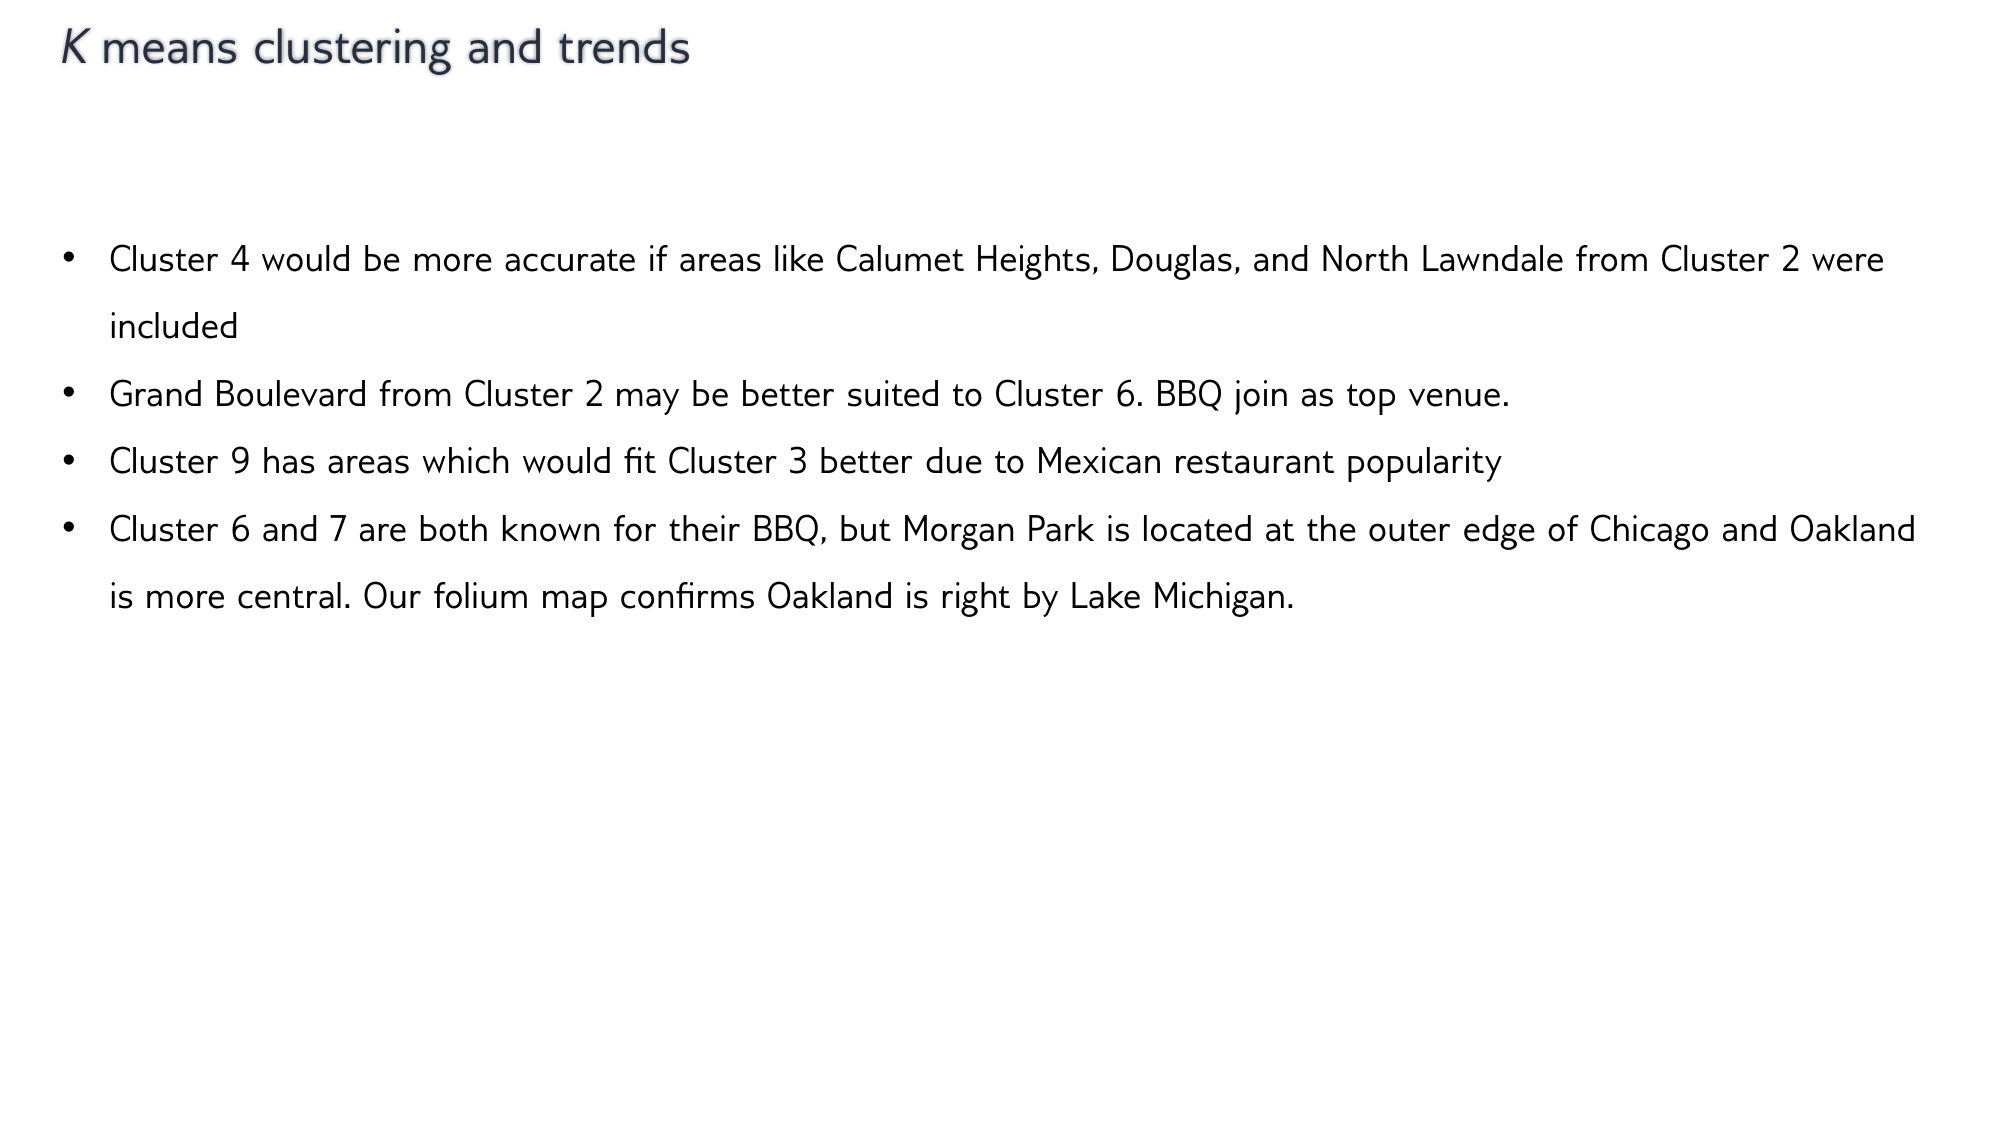

K means clustering and trends
Cluster 4 would be more accurate if areas like Calumet Heights, Douglas, and North Lawndale from Cluster 2 were included
Grand Boulevard from Cluster 2 may be better suited to Cluster 6. BBQ join as top venue.
Cluster 9 has areas which would fit Cluster 3 better due to Mexican restaurant popularity
Cluster 6 and 7 are both known for their BBQ, but Morgan Park is located at the outer edge of Chicago and Oakland is more central. Our folium map confirms Oakland is right by Lake Michigan.